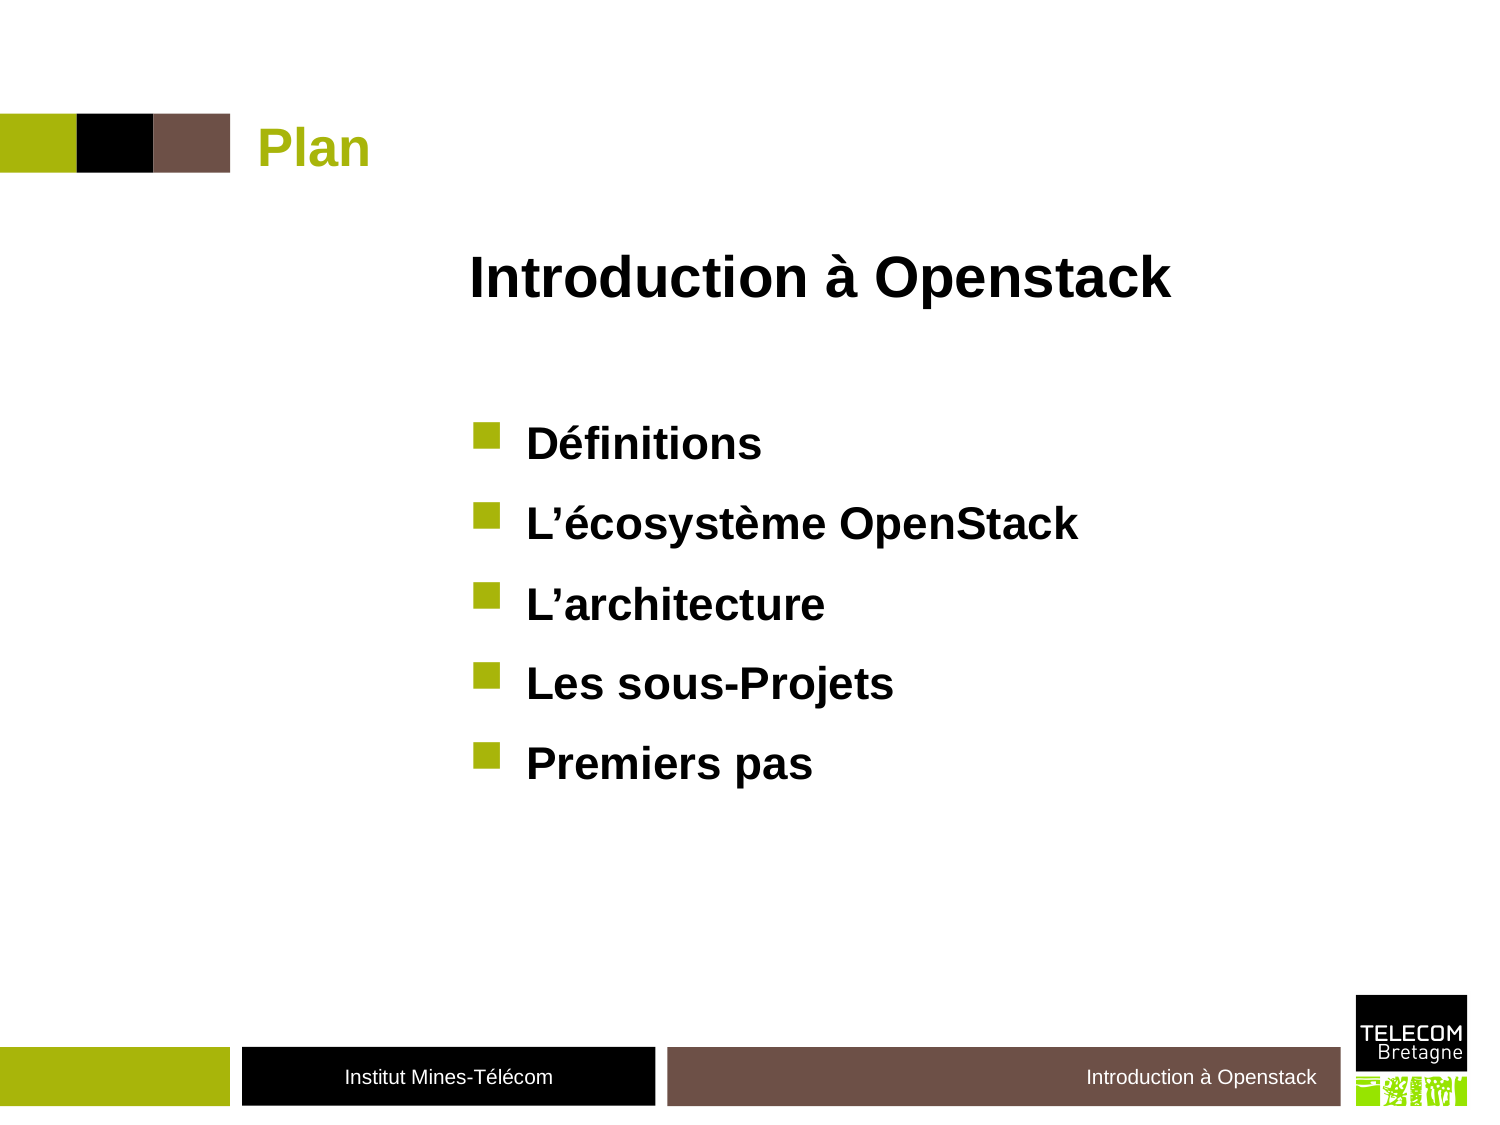

# Plan
Introduction à Openstack

Définitions
L’écosystème OpenStack
L’architecture
Les sous-Projets
Premiers pas

Introduction à Openstack